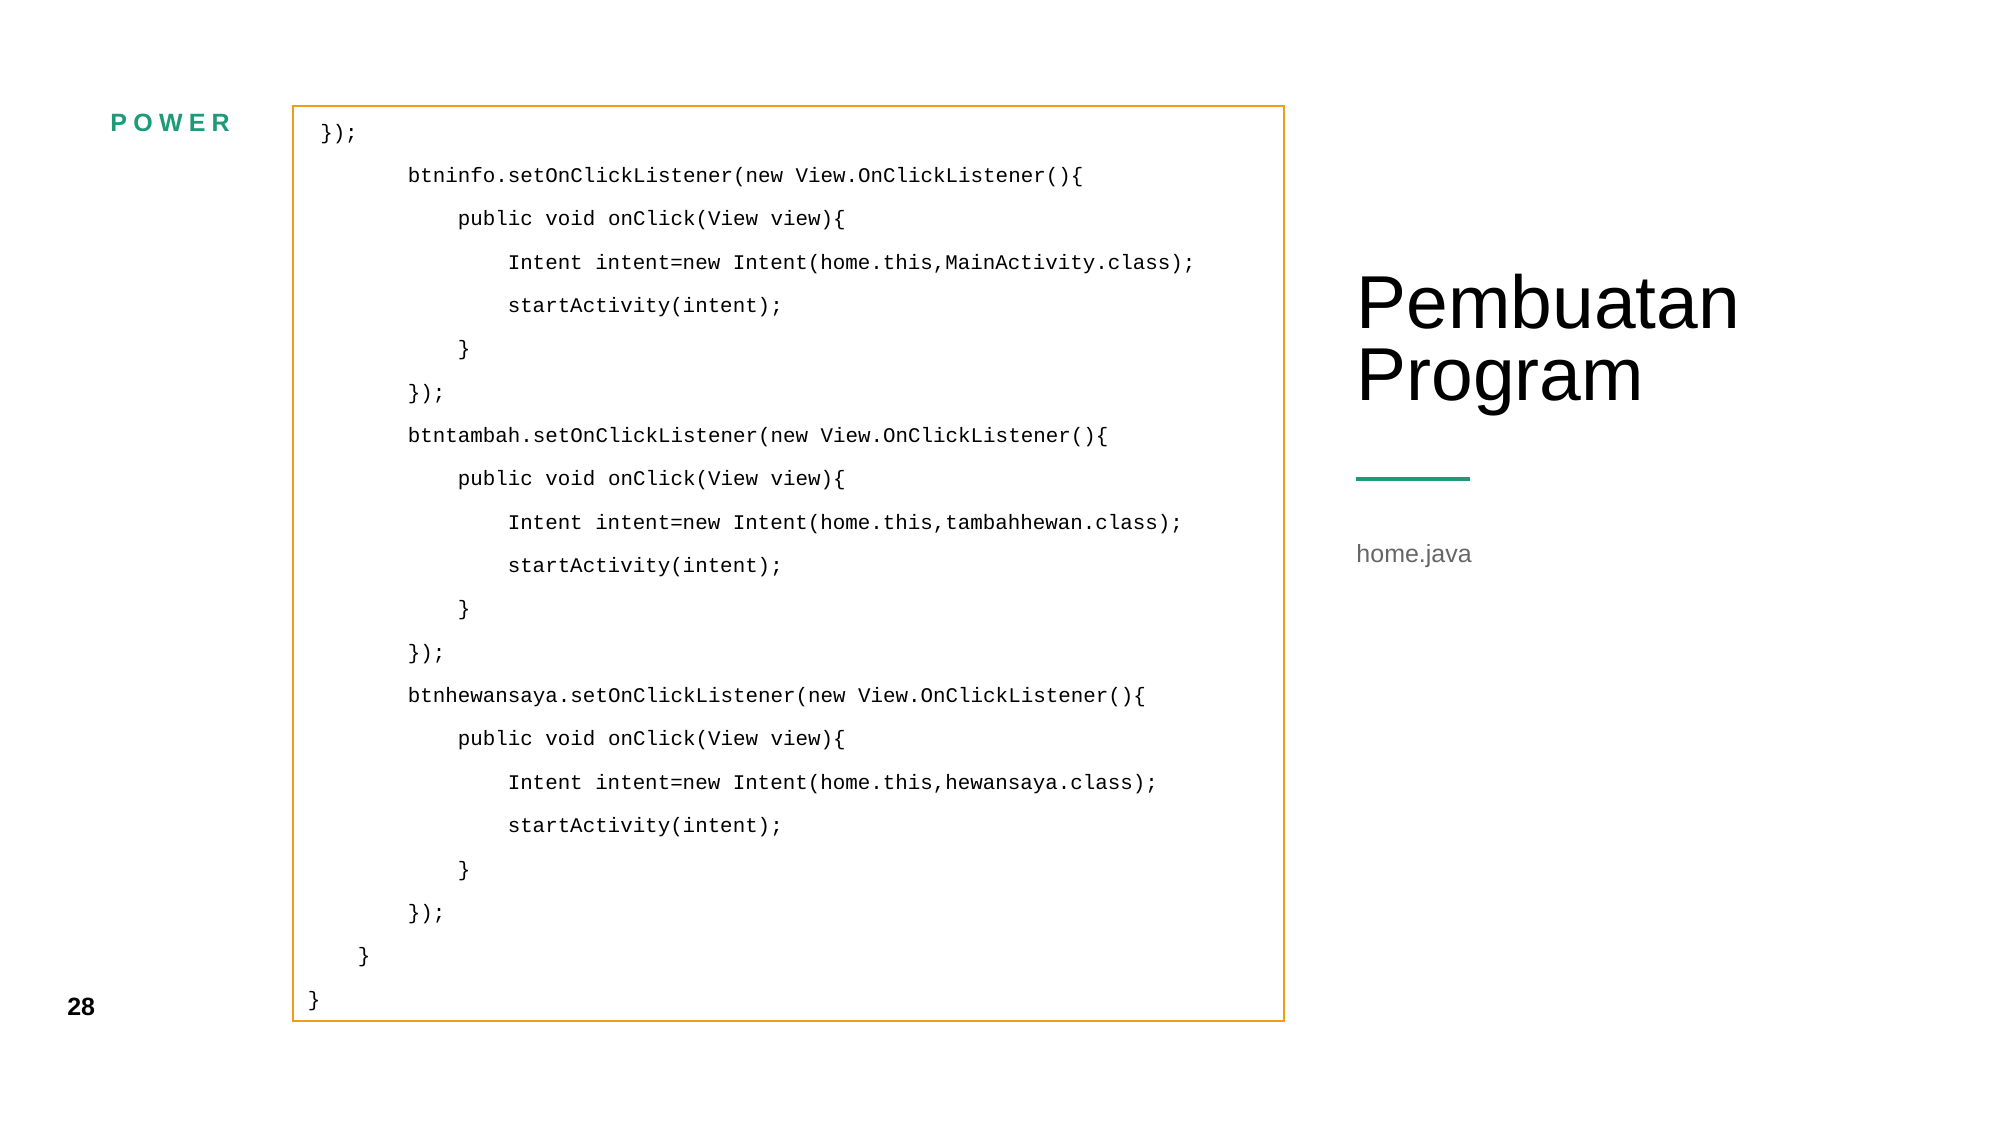

});
        btninfo.setOnClickListener(new View.OnClickListener(){
            public void onClick(View view){
                Intent intent=new Intent(home.this,MainActivity.class);
                startActivity(intent);
            }
        });
        btntambah.setOnClickListener(new View.OnClickListener(){
            public void onClick(View view){
                Intent intent=new Intent(home.this,tambahhewan.class);
                startActivity(intent);
            }
        });
        btnhewansaya.setOnClickListener(new View.OnClickListener(){
            public void onClick(View view){
                Intent intent=new Intent(home.this,hewansaya.class);
                startActivity(intent);
            }
        });
    }
}
Pembuatan
Program
home.java